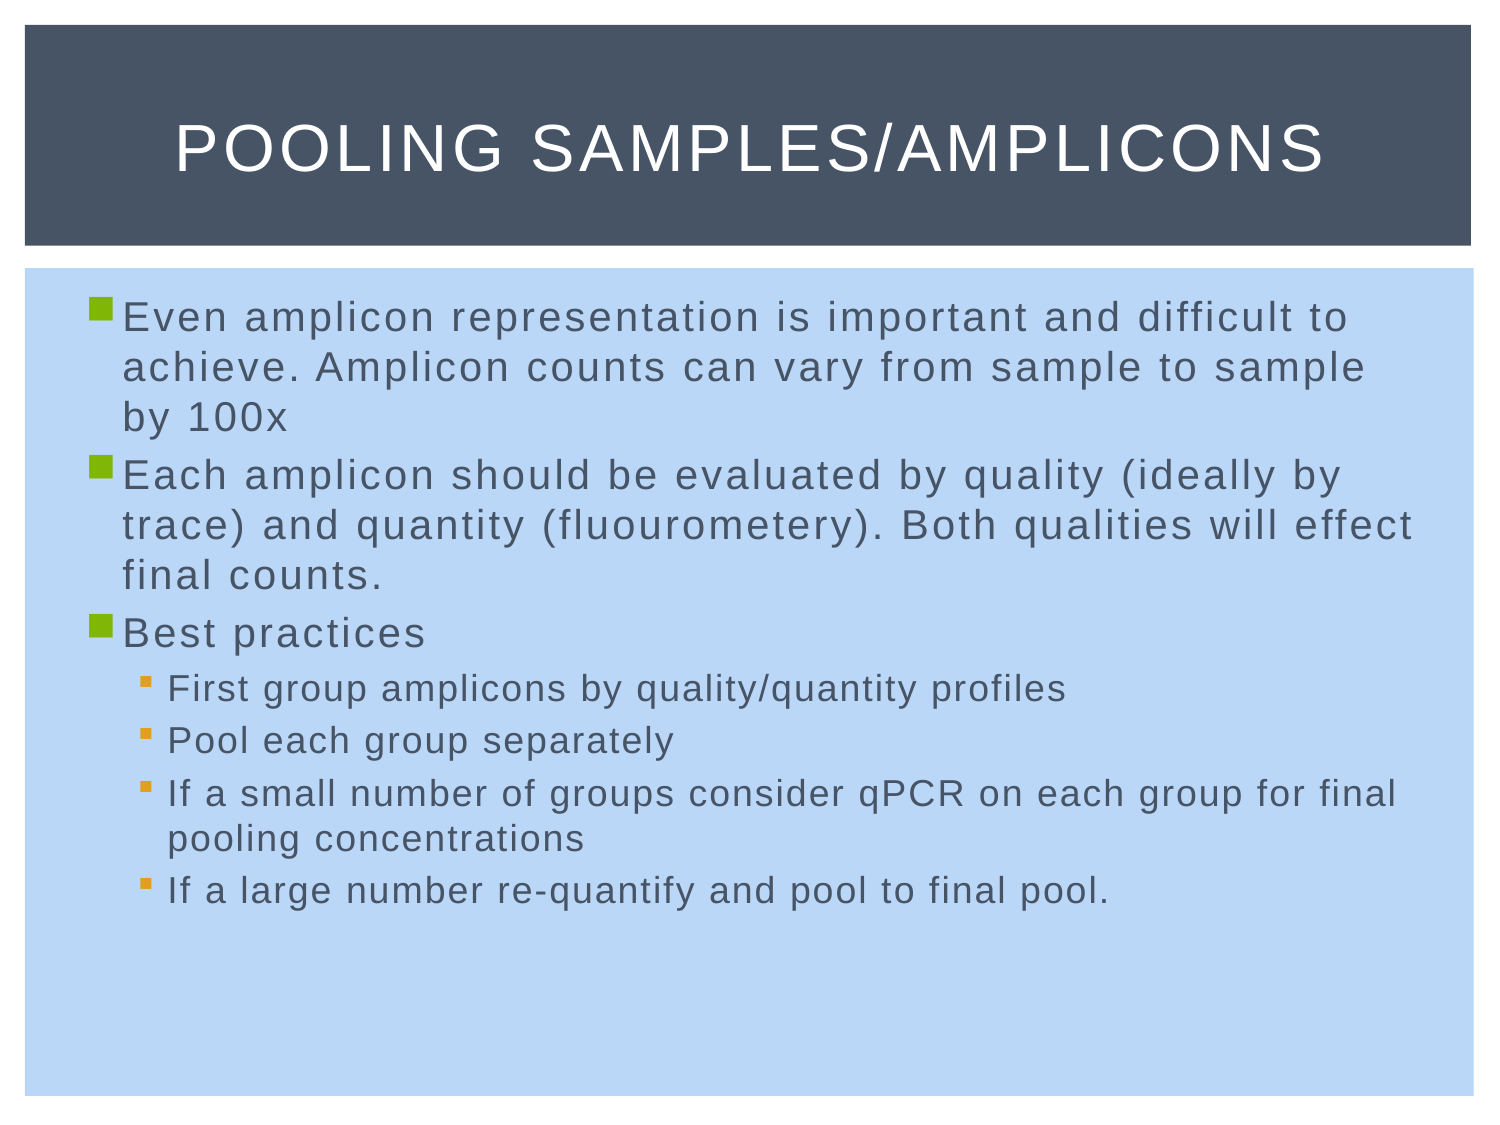

# Pooling Samples/Amplicons
Even amplicon representation is important and difficult to achieve. Amplicon counts can vary from sample to sample by 100x
Each amplicon should be evaluated by quality (ideally by trace) and quantity (fluourometery). Both qualities will effect final counts.
Best practices
First group amplicons by quality/quantity profiles
Pool each group separately
If a small number of groups consider qPCR on each group for final pooling concentrations
If a large number re-quantify and pool to final pool.